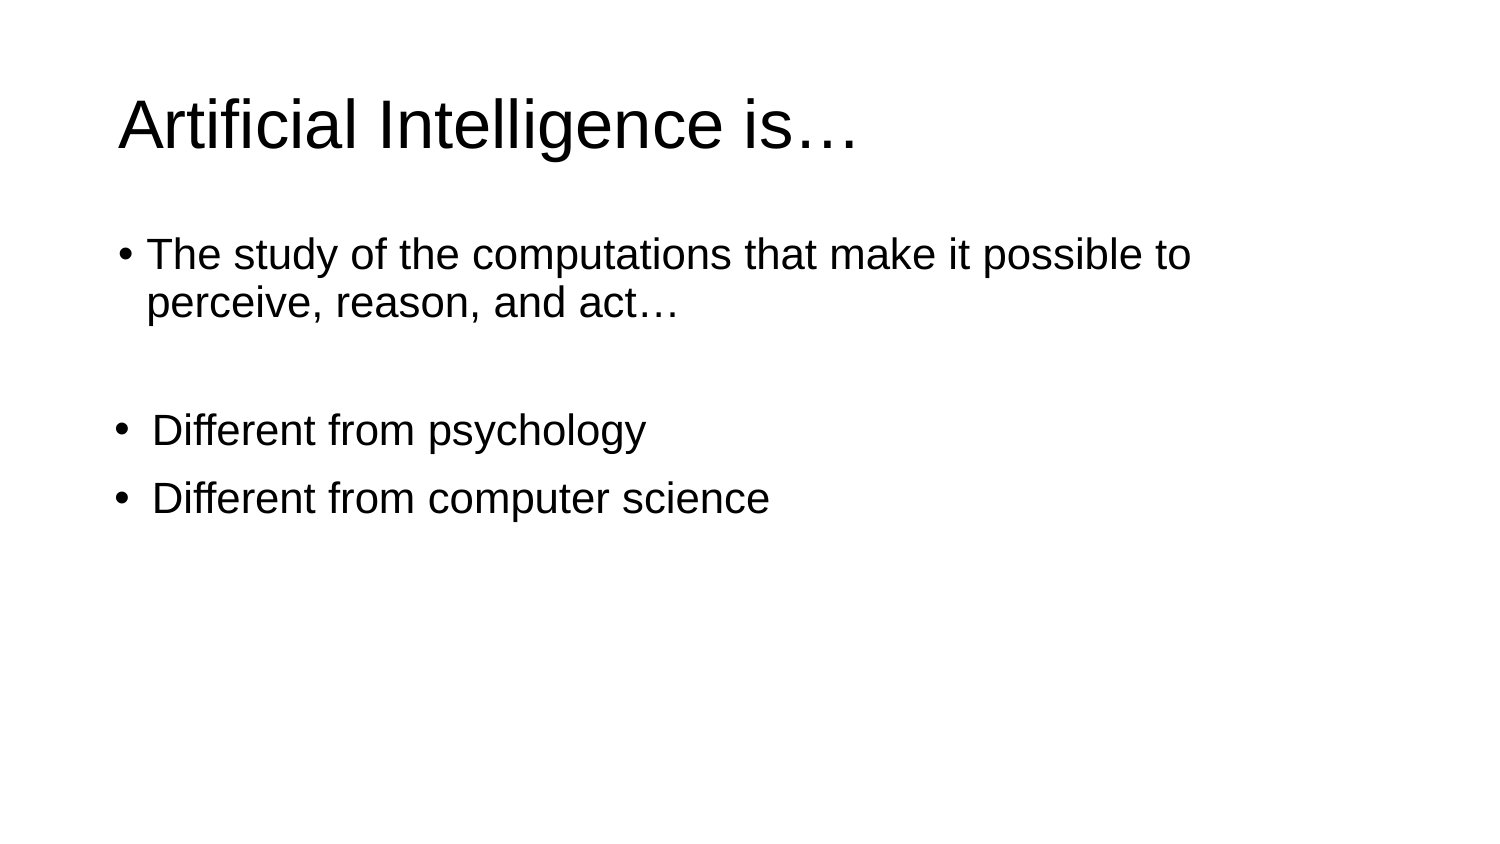

# Artificial Intelligence is…
The study of the computations that make it possible to perceive, reason, and act…

Different from psychology
Different from computer science